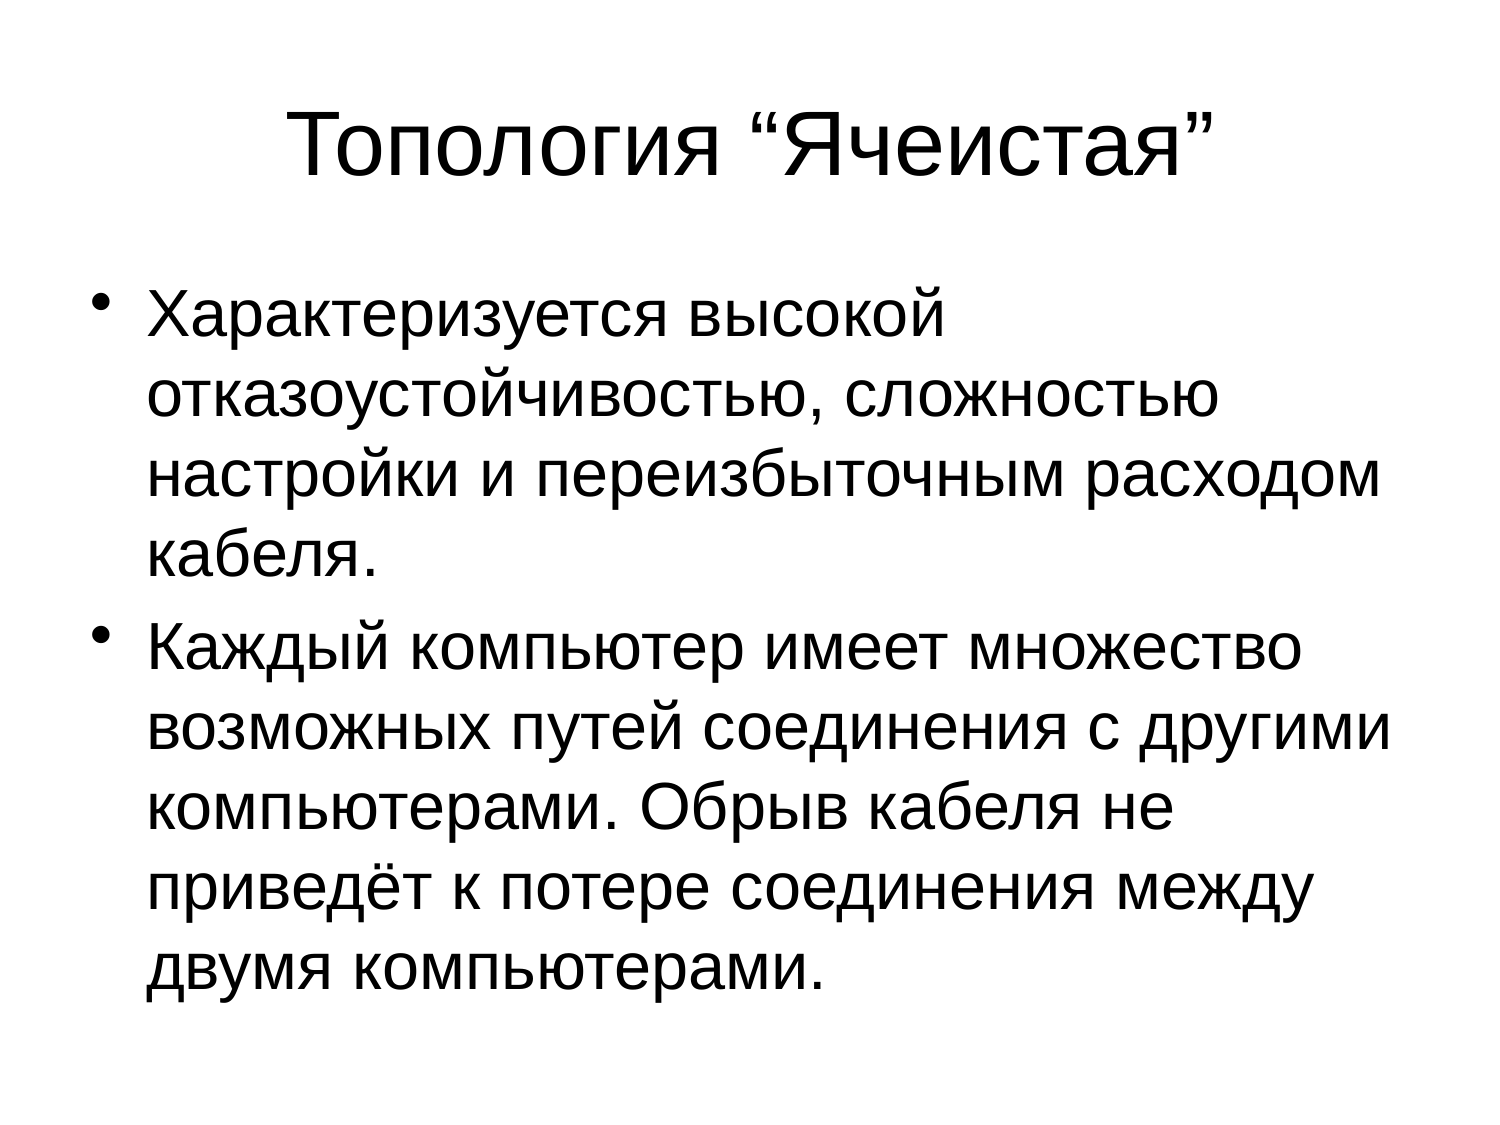

# Топология “Ячеистая”
Характеризуется высокой отказоустойчивостью, сложностью настройки и переизбыточным расходом кабеля.
Каждый компьютер имеет множество возможных путей соединения с другими компьютерами. Обрыв кабеля не приведёт к потере соединения между двумя компьютерами.